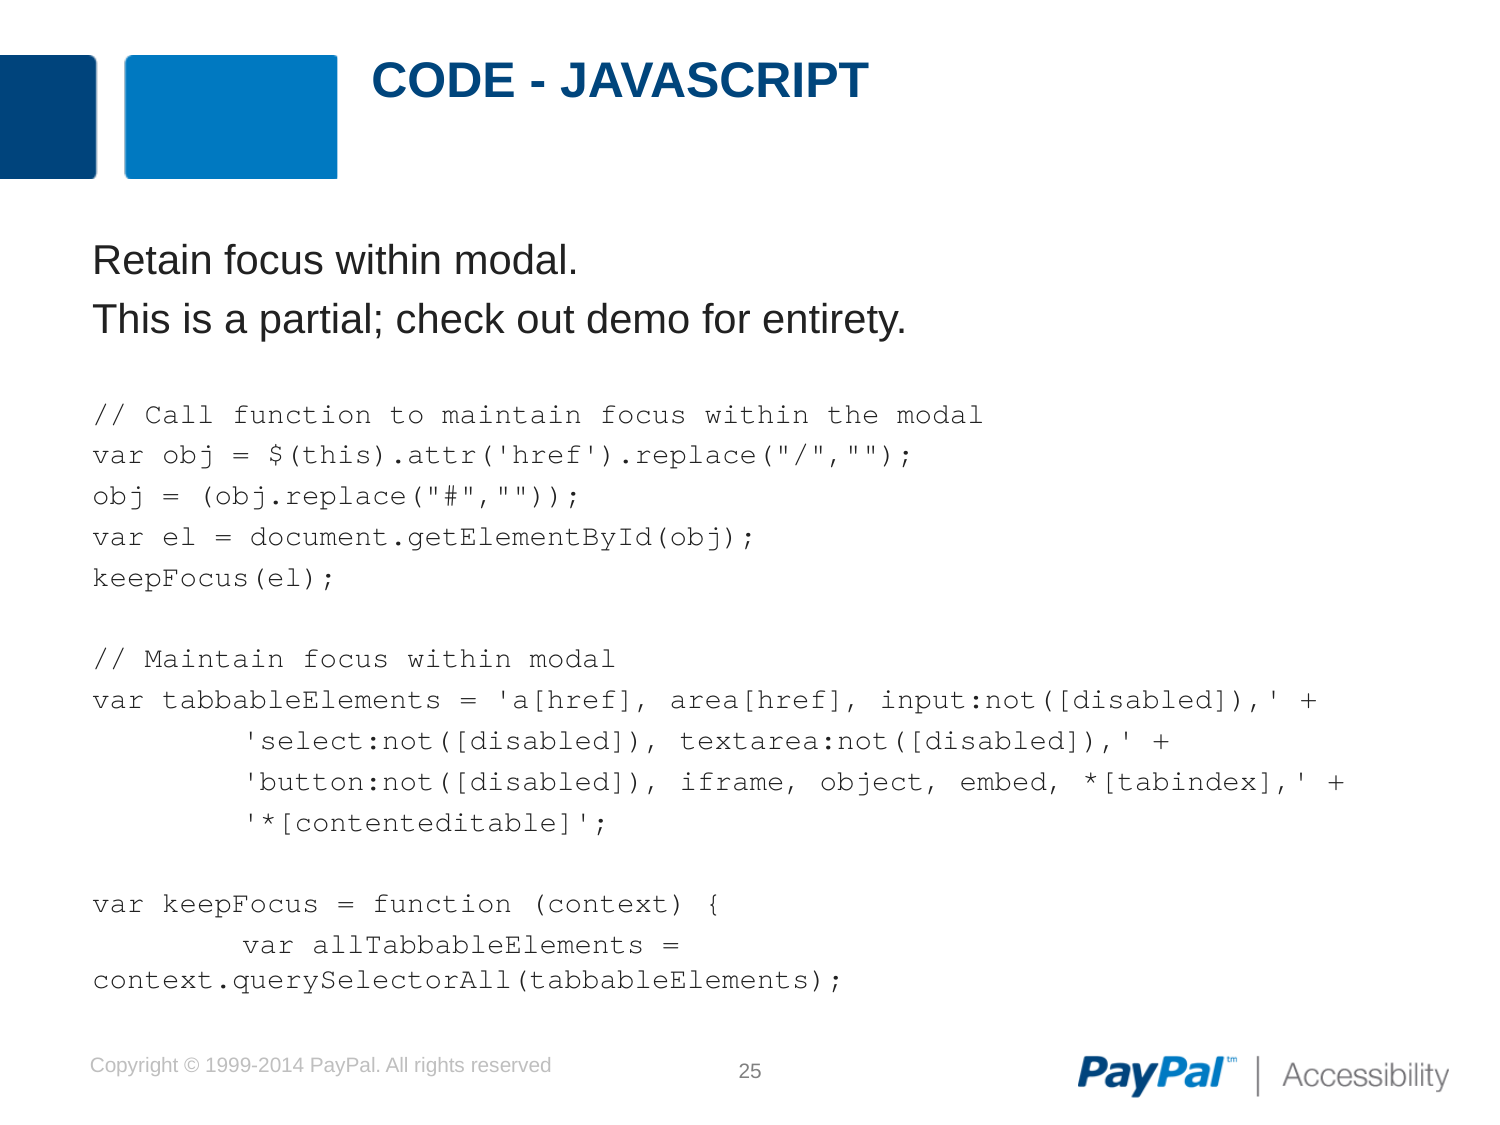

# Code - JavaScript
Retain focus within modal.
This is a partial; check out demo for entirety.

// Call function to maintain focus within the modal
var obj = $(this).attr('href').replace("/","");
obj = (obj.replace("#",""));
var el = document.getElementById(obj);
keepFocus(el);

// Maintain focus within modal
var tabbableElements = 'a[href], area[href], input:not([disabled]),' +
	'select:not([disabled]), textarea:not([disabled]),' +
	'button:not([disabled]), iframe, object, embed, *[tabindex],' +
	'*[contenteditable]';

var keepFocus = function (context) {
	var allTabbableElements = context.querySelectorAll(tabbableElements);